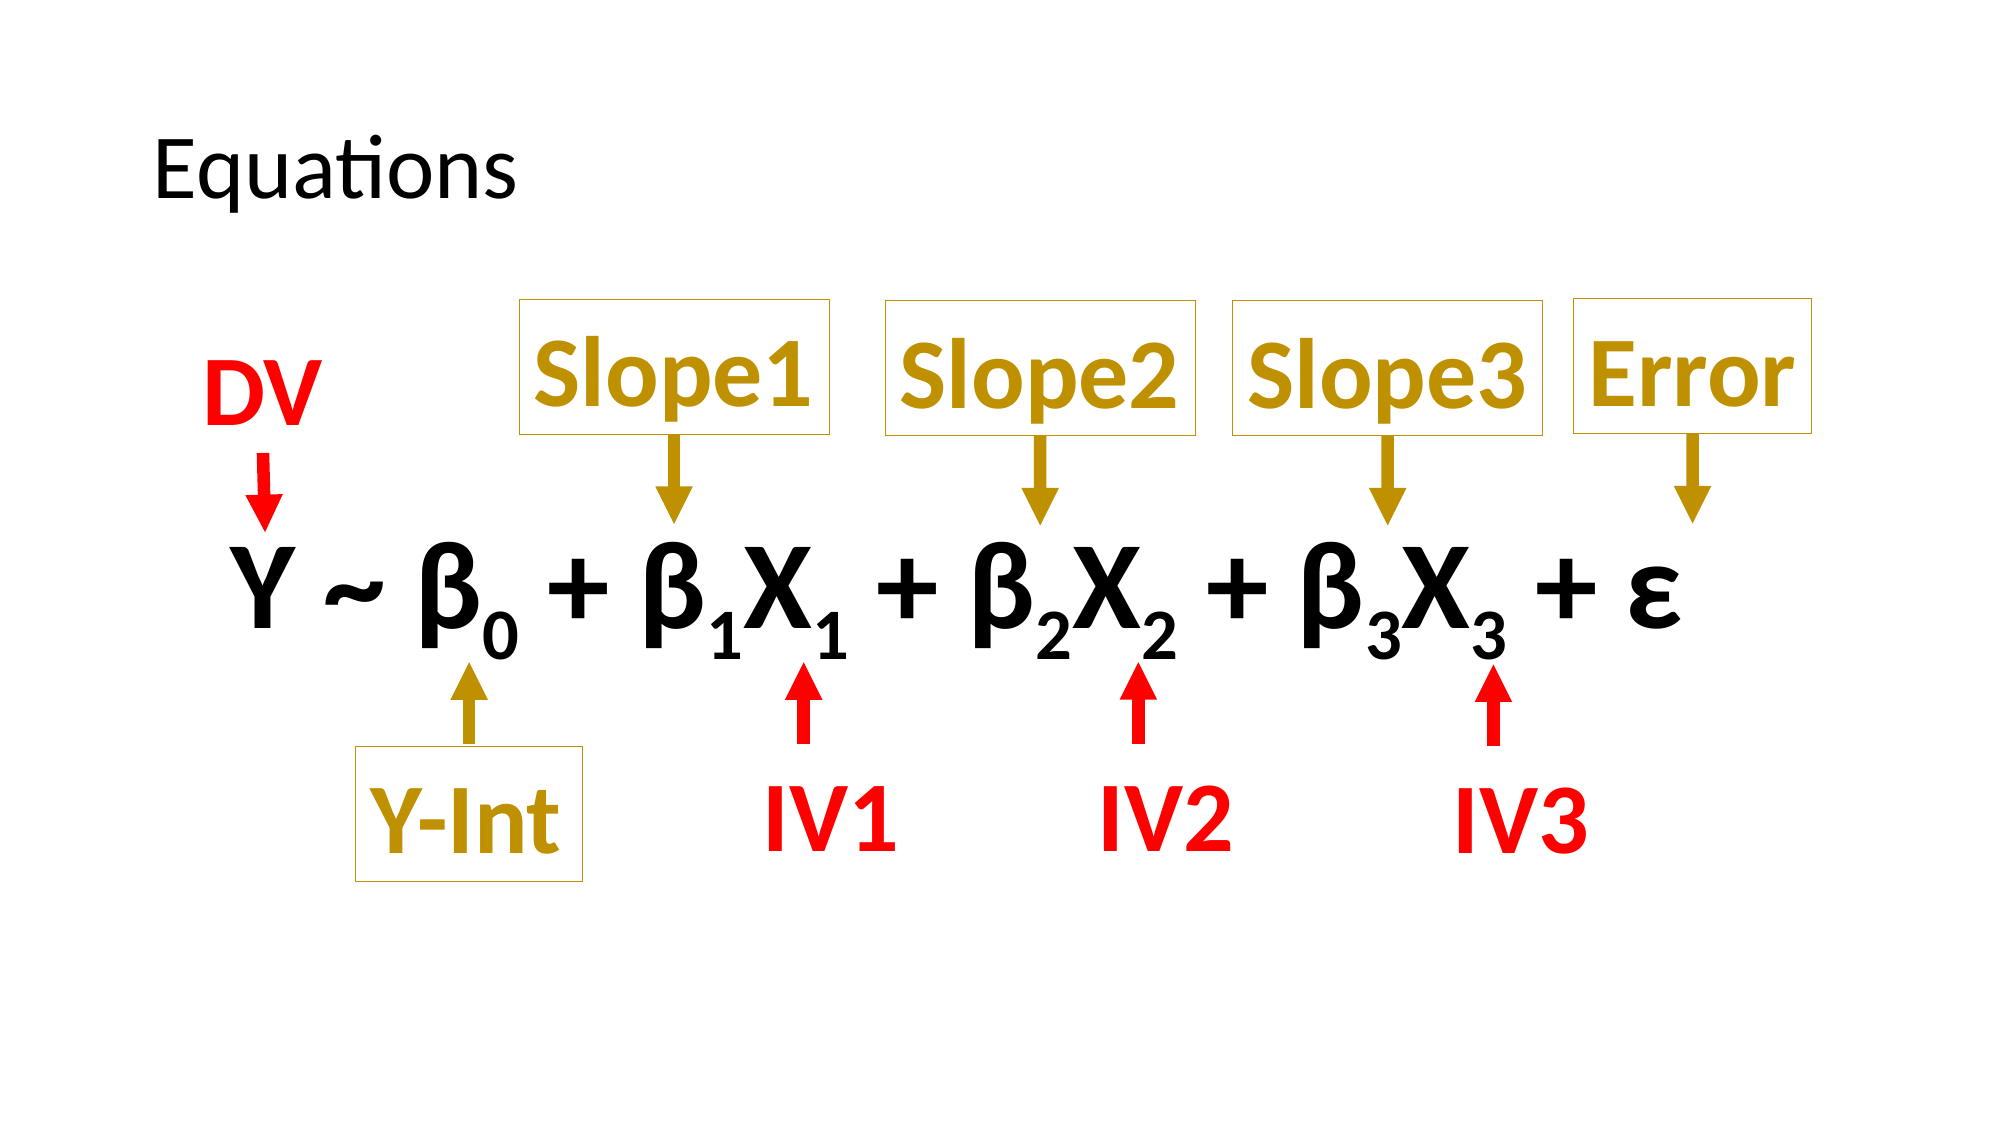

# Equations
Error
Slope1
Slope2
Slope3
DV
Y ~ β0 + β1X1 + β2X2 + β3X3 + ε
IV2
IV1
Y-Int
IV3